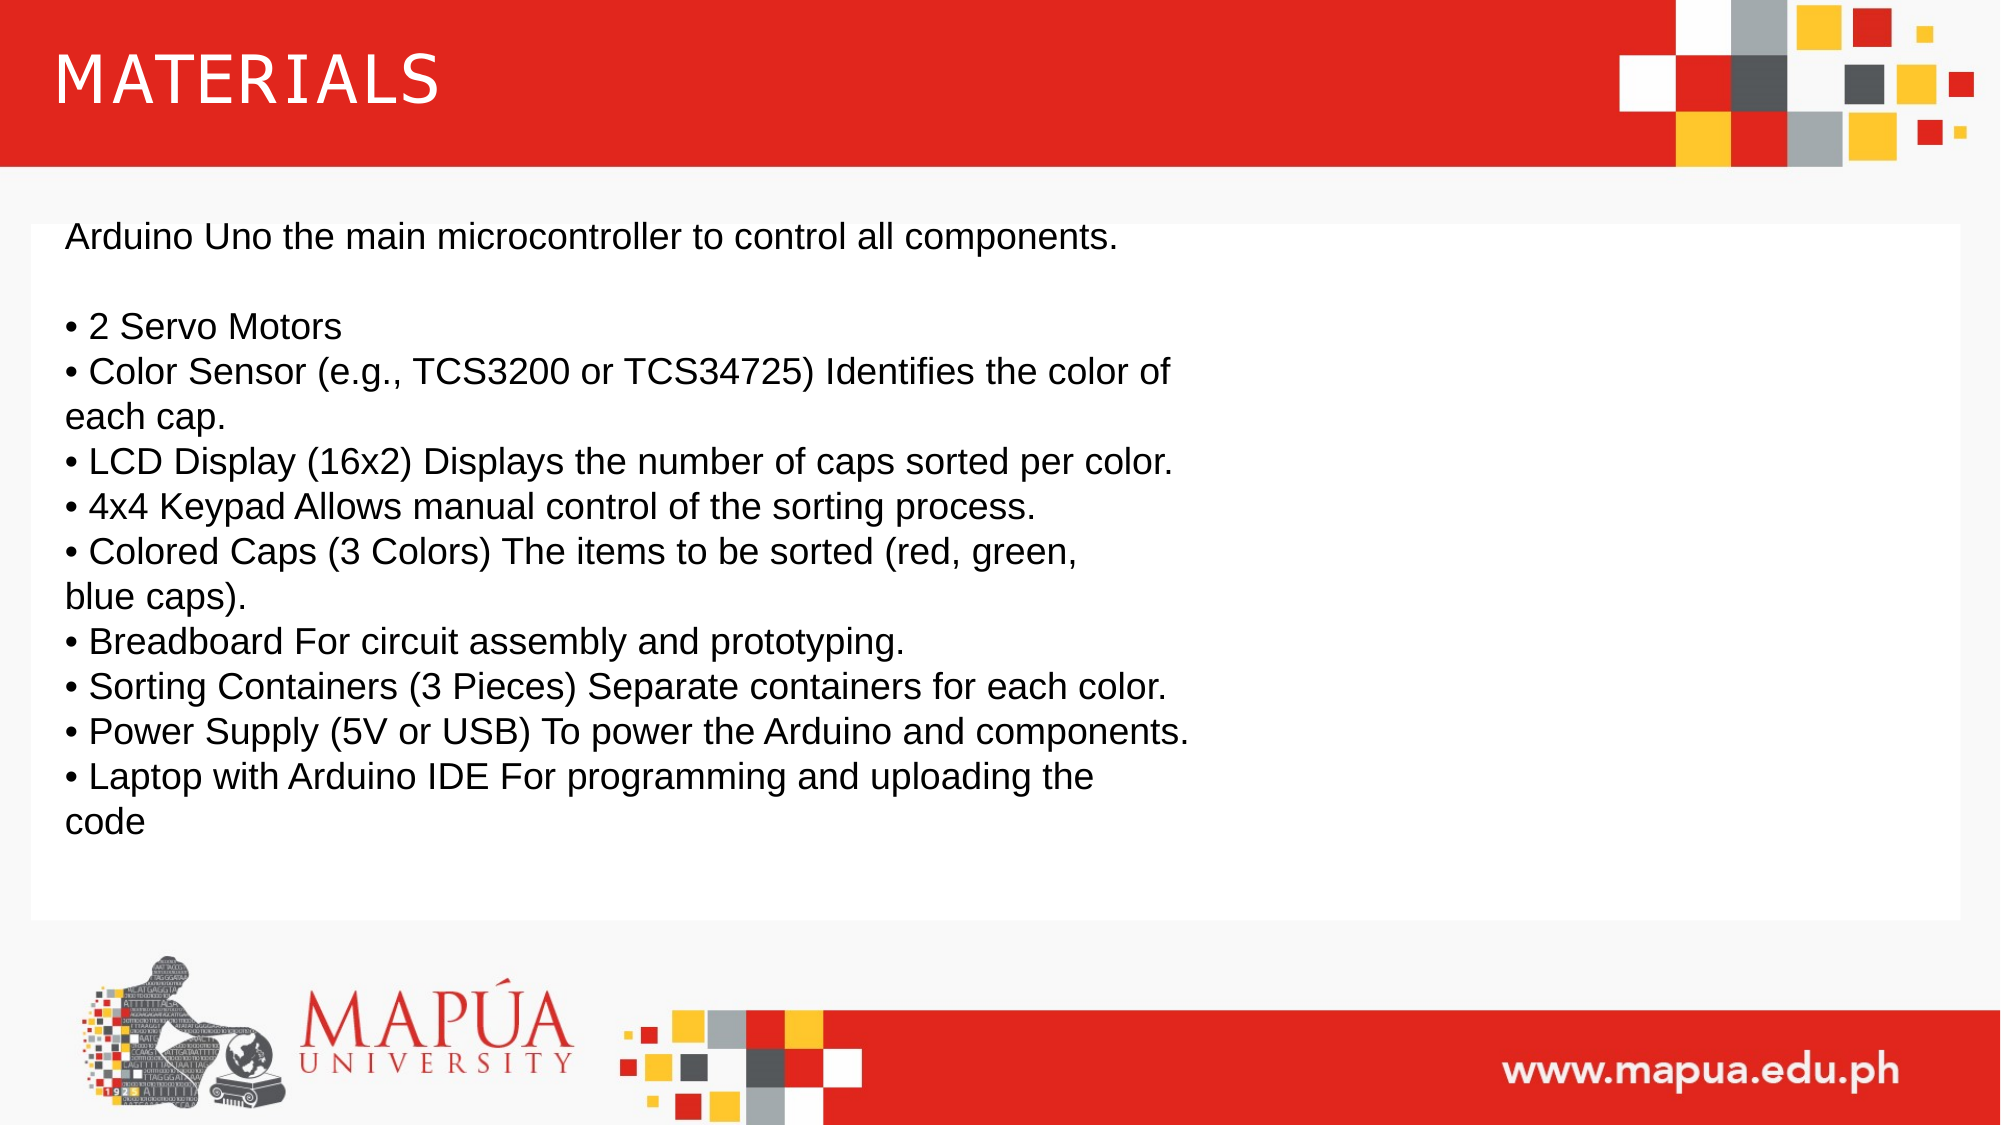

# MATERIALS
Arduino Uno the main microcontroller to control all components.

• 2 Servo Motors
• Color Sensor (e.g., TCS3200 or TCS34725) Identifies the color of
each cap.
• LCD Display (16x2) Displays the number of caps sorted per color.
• 4x4 Keypad Allows manual control of the sorting process.
• Colored Caps (3 Colors) The items to be sorted (red, green,
blue caps).
• Breadboard For circuit assembly and prototyping.
• Sorting Containers (3 Pieces) Separate containers for each color.
• Power Supply (5V or USB) To power the Arduino and components.
• Laptop with Arduino IDE For programming and uploading the
code